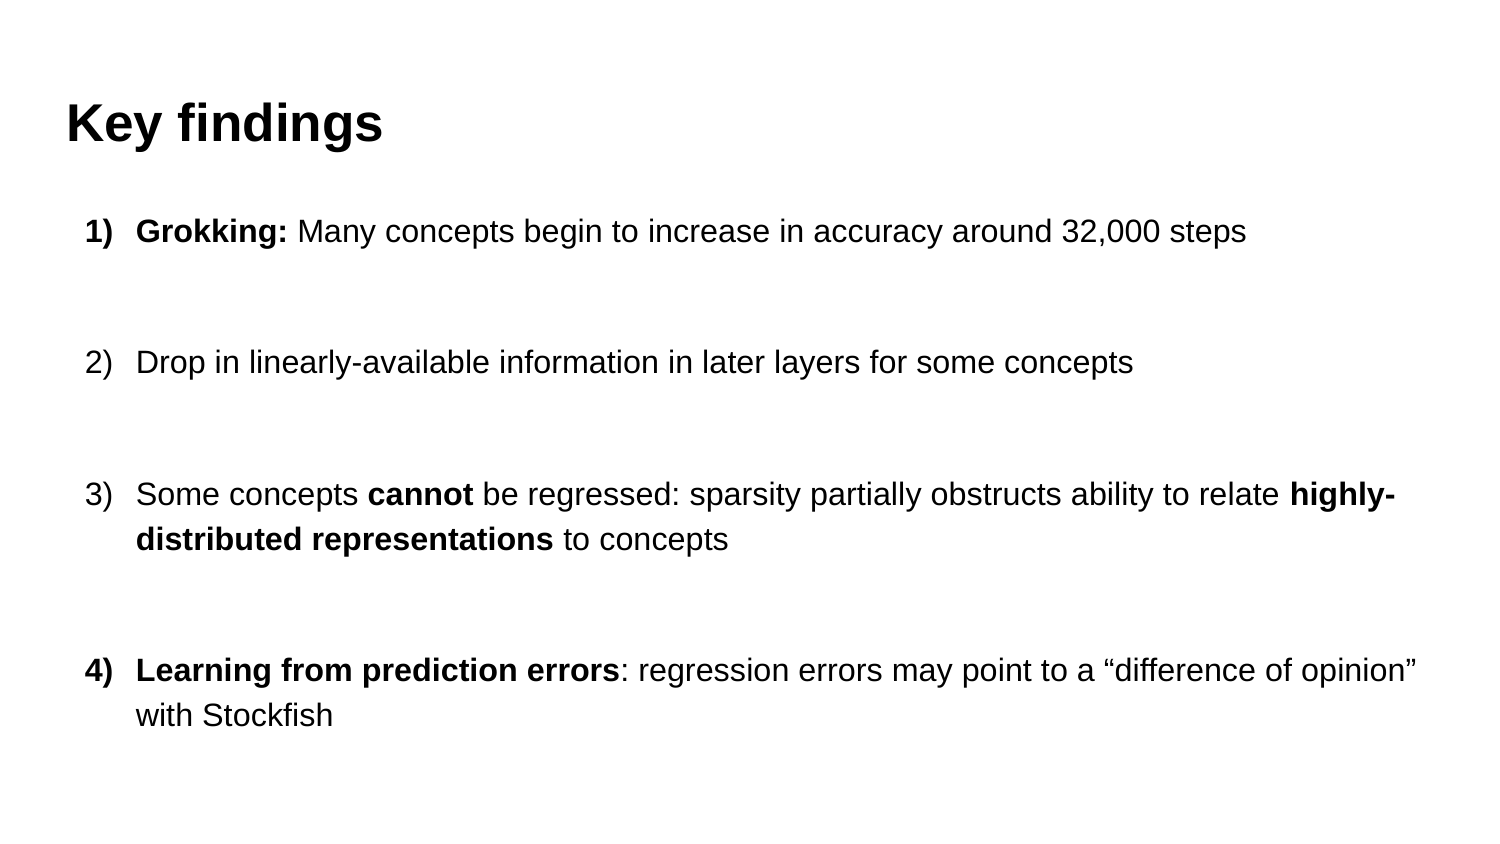

# Key findings
Grokking: Many concepts begin to increase in accuracy around 32,000 steps

Drop in linearly-available information in later layers for some concepts

Some concepts cannot be regressed: sparsity partially obstructs ability to relate highly-distributed representations to concepts

Learning from prediction errors: regression errors may point to a “difference of opinion” with Stockfish